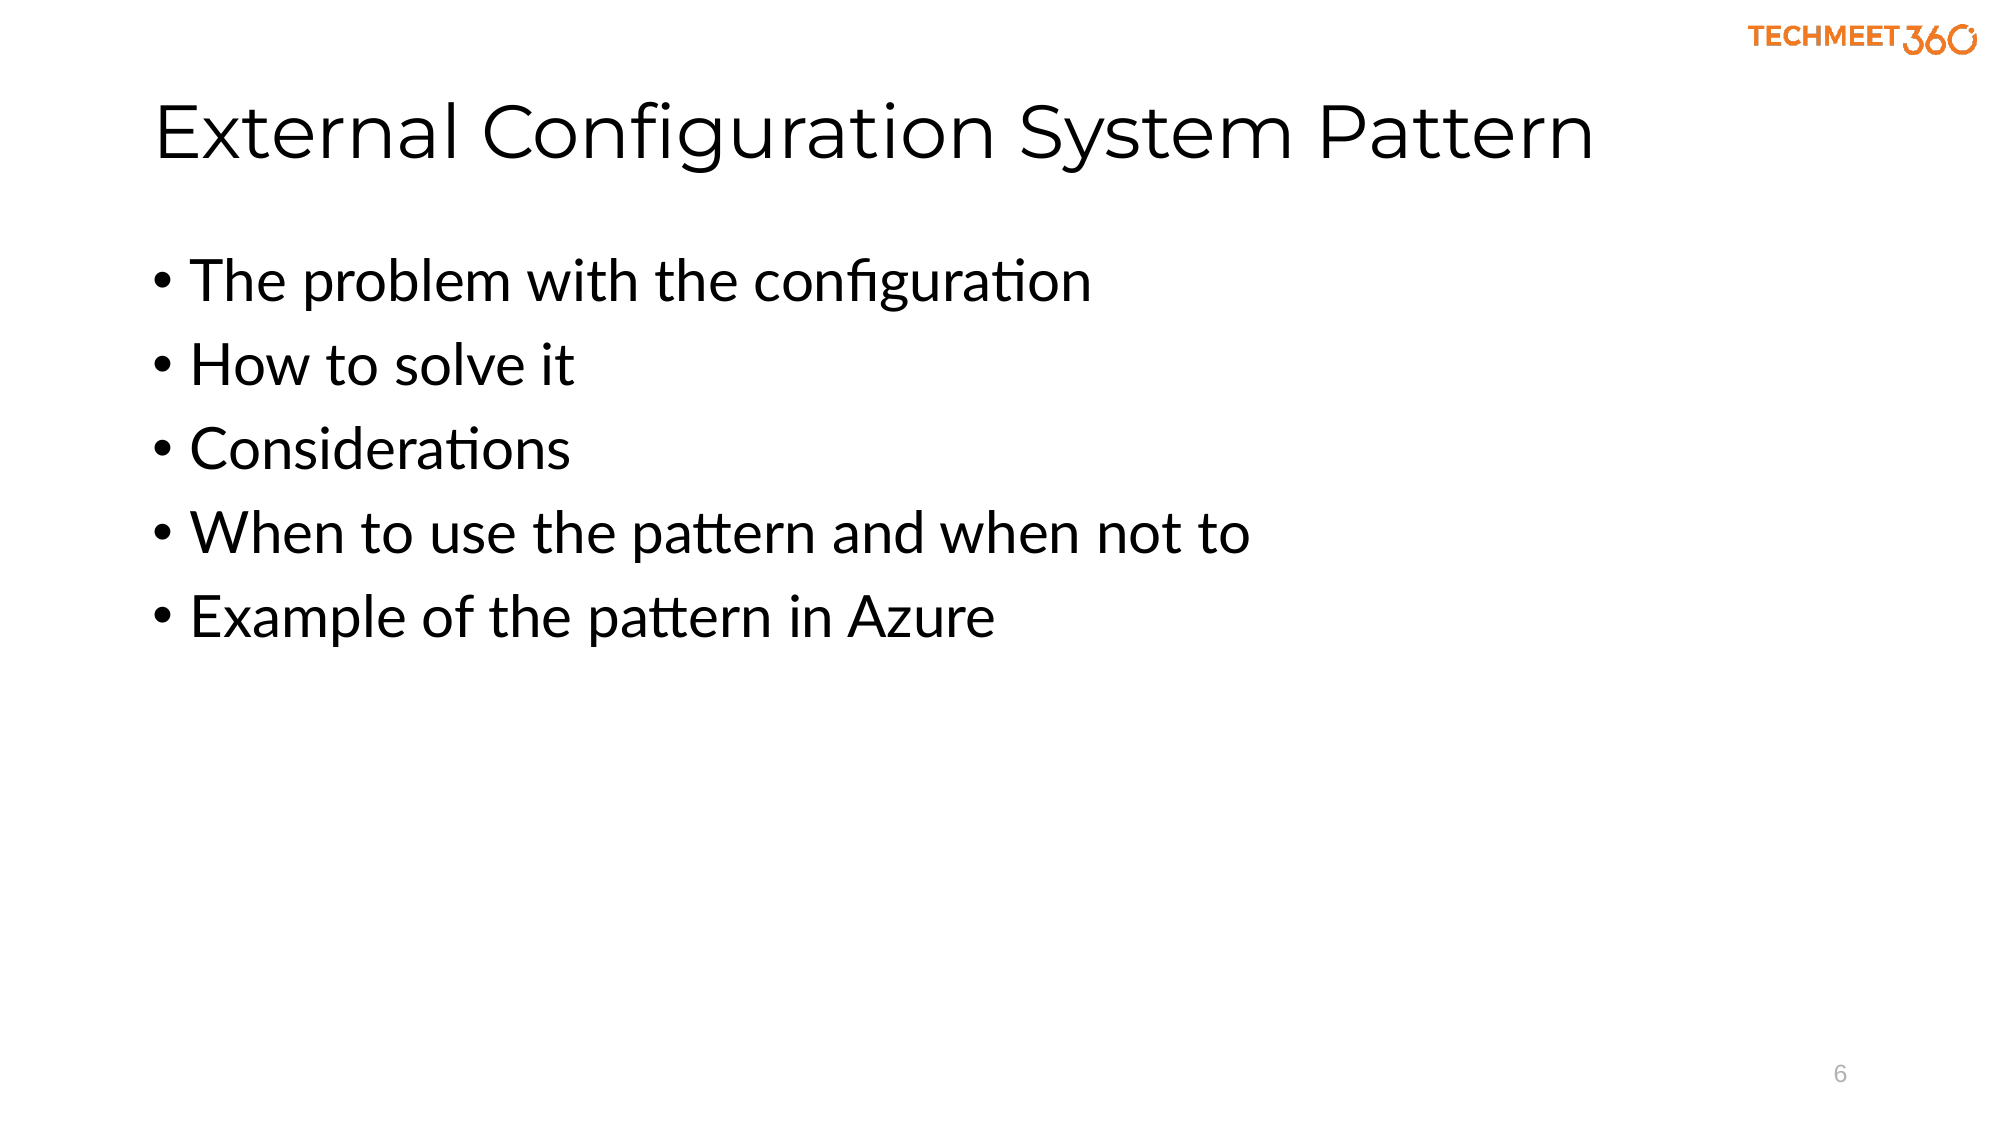

# External Configuration System Pattern
The problem with the configuration
How to solve it
Considerations
When to use the pattern and when not to
Example of the pattern in Azure

6